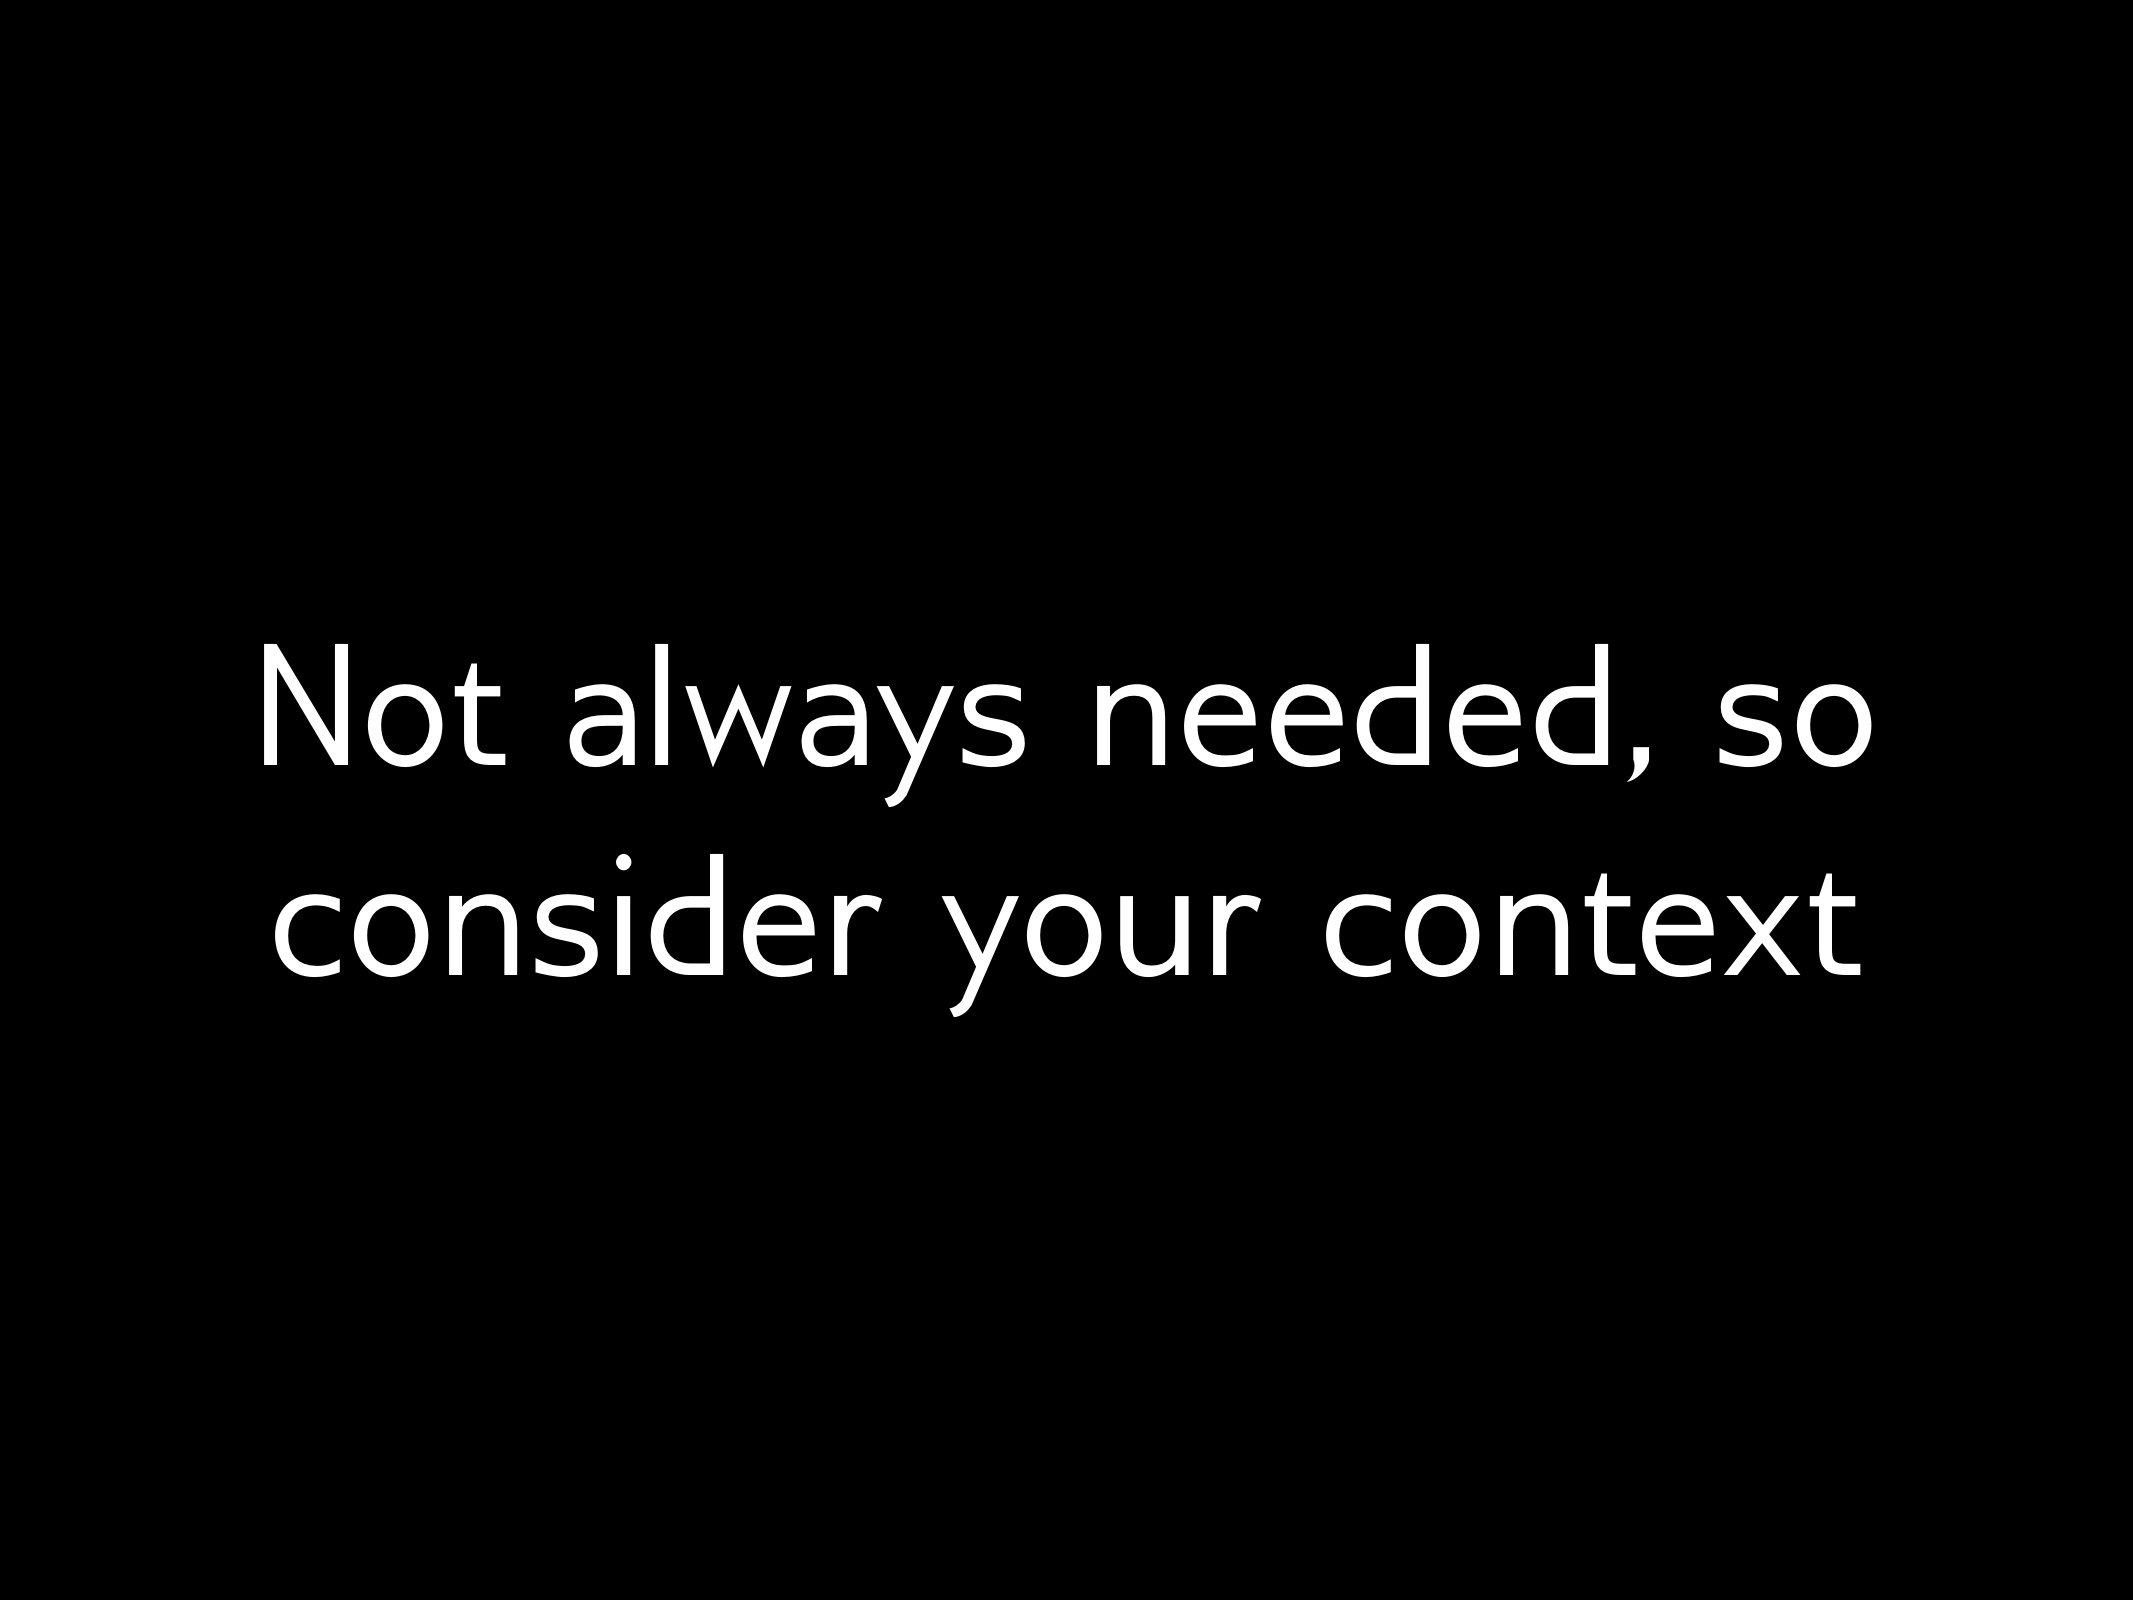

# Not always needed, so consider your context